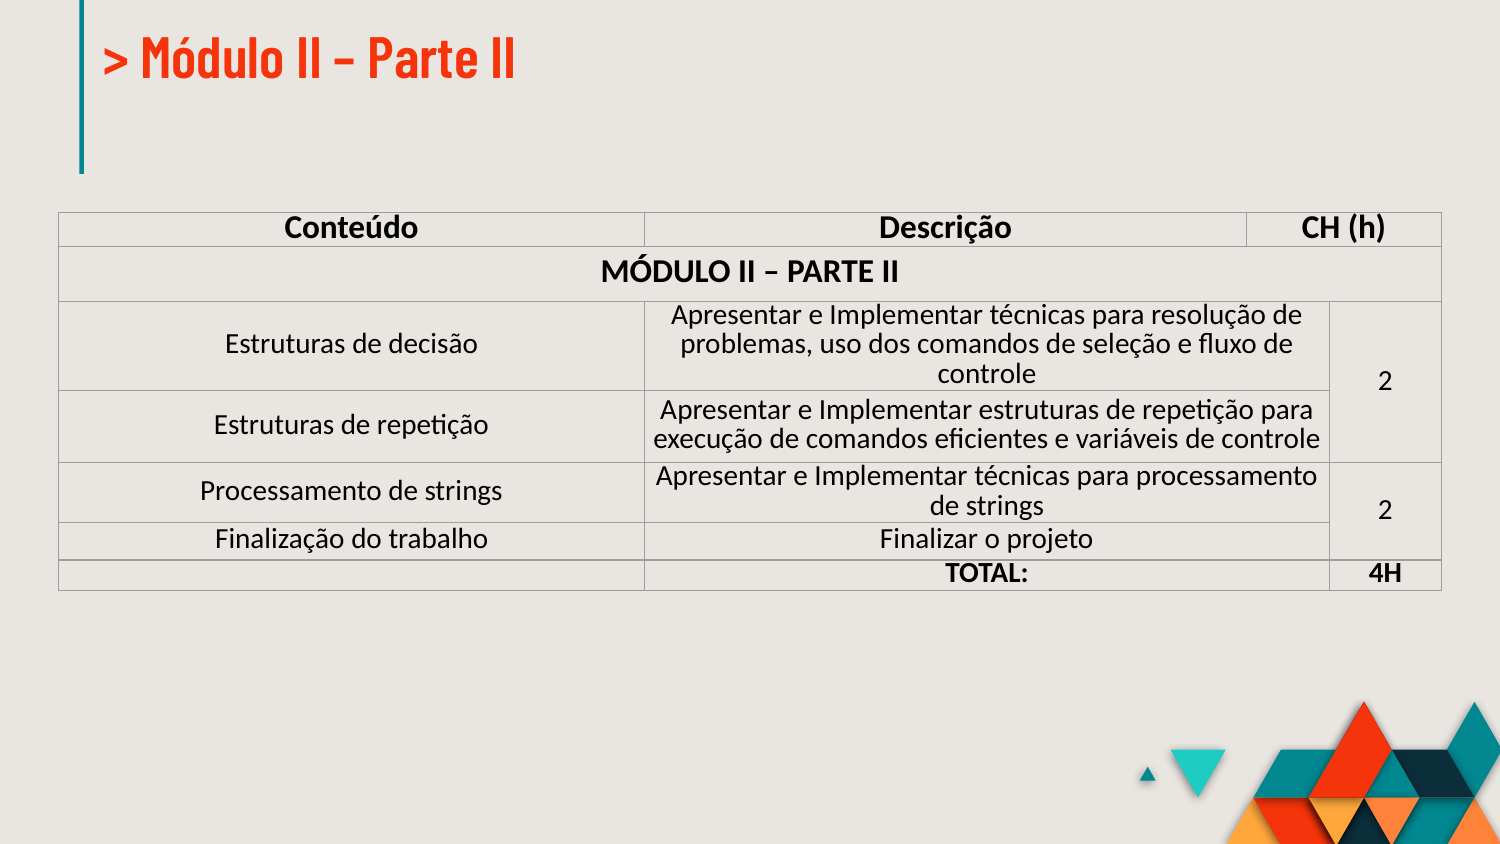

# > Módulo II – Parte II
| Conteúdo | Descrição | CH (h) |  |
| --- | --- | --- | --- |
| MÓDULO II – PARTE II |  |  |  |
| Estruturas de decisão | Apresentar e Implementar técnicas para resolução de problemas, uso dos comandos de seleção e fluxo de controle |  | 2 |
| Estruturas de repetição | Apresentar e Implementar estruturas de repetição para execução de comandos eficientes e variáveis de controle |  | 1 |
| Processamento de strings | Apresentar e Implementar técnicas para processamento de strings |  | 2 |
| Finalização do trabalho | Finalizar o projeto |  | 1 |
|  | TOTAL: |  | 4H |